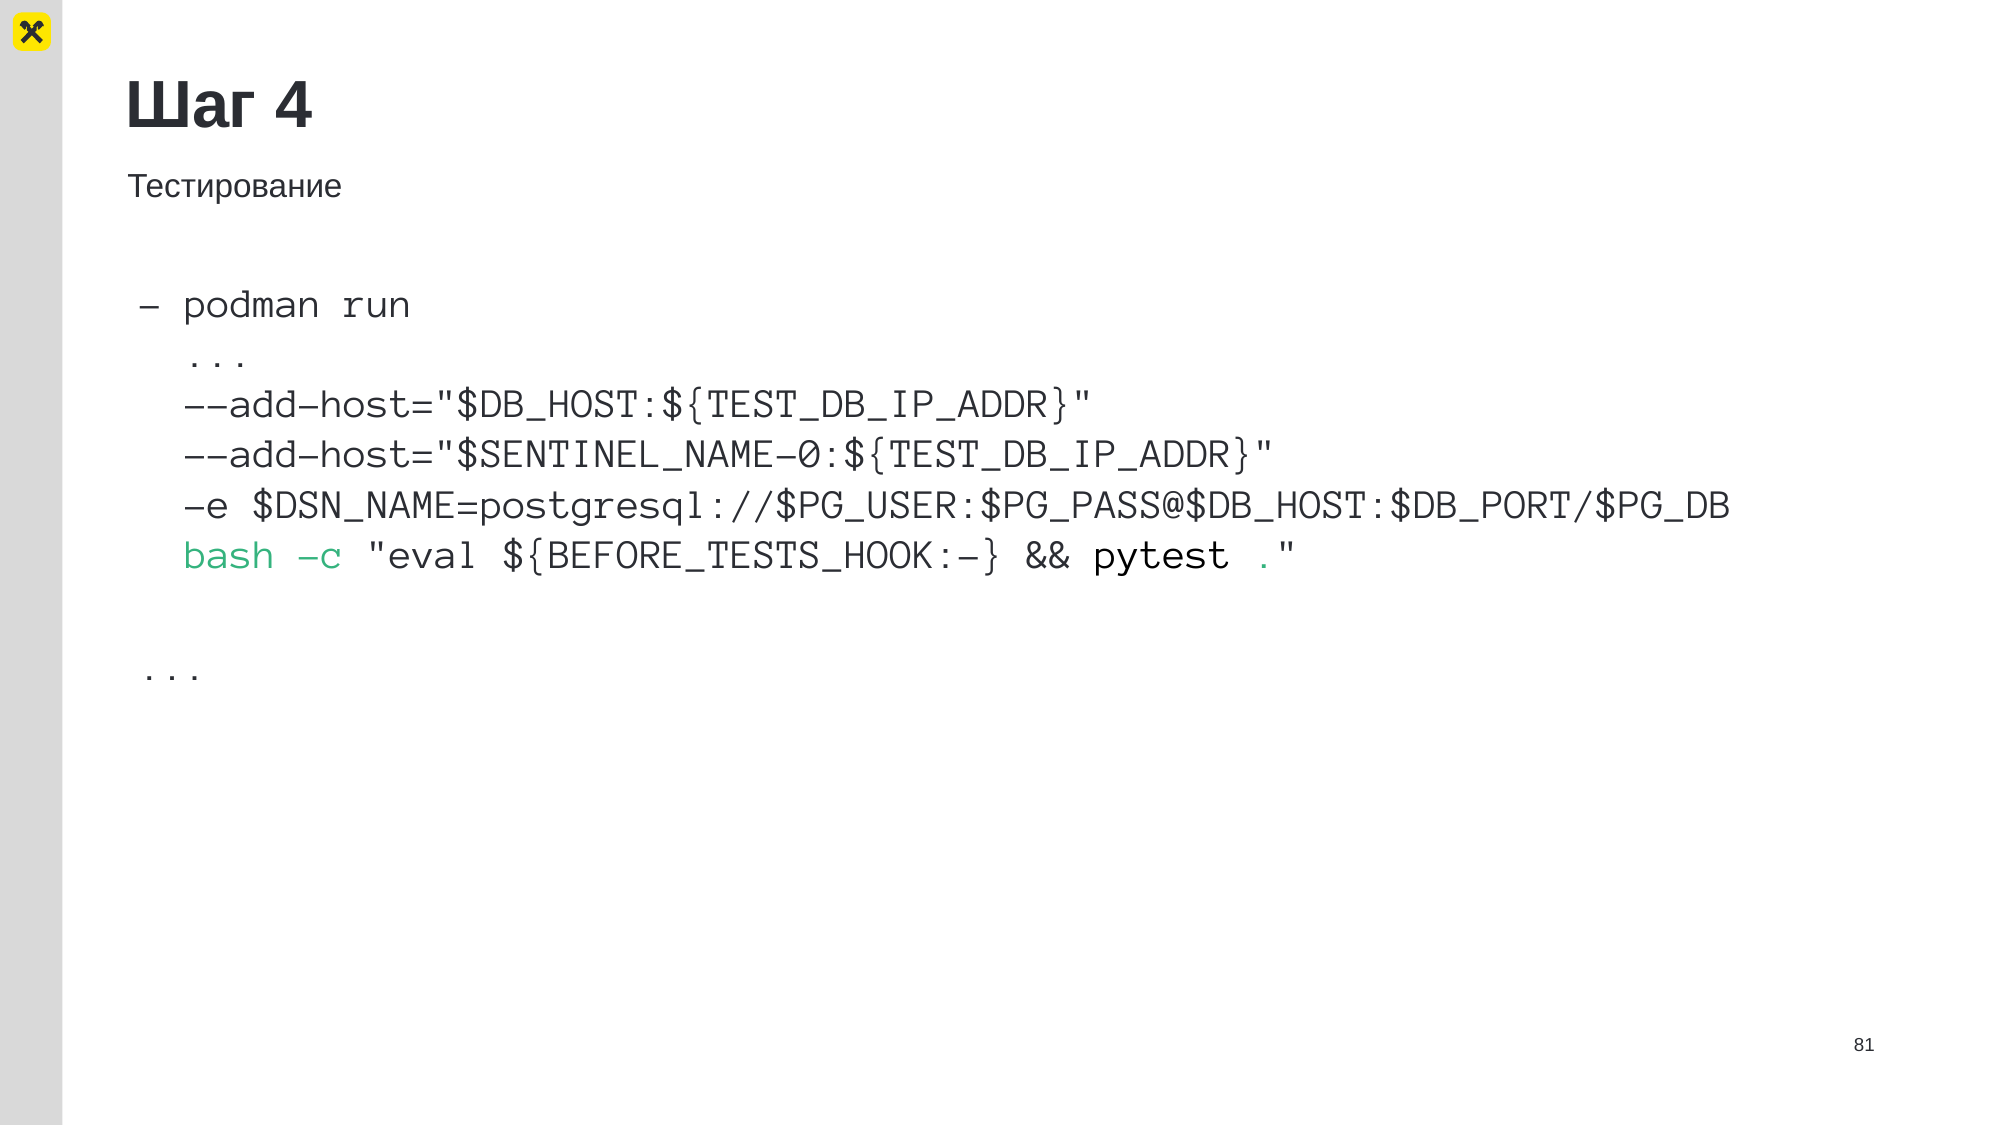

# Шаг 4
Тестирование
- podman run
  ...
  --add-host="$DB_HOST:${TEST_DB_IP_ADDR}"
  --add-host="$SENTINEL_NAME-0:${TEST_DB_IP_ADDR}"
  -e $DSN_NAME=postgresql://$PG_USER:$PG_PASS@$DB_HOST:$DB_PORT/$PG_DB
  bash -c "eval ${BEFORE_TESTS_HOOK:-} && pytest ."
...
81